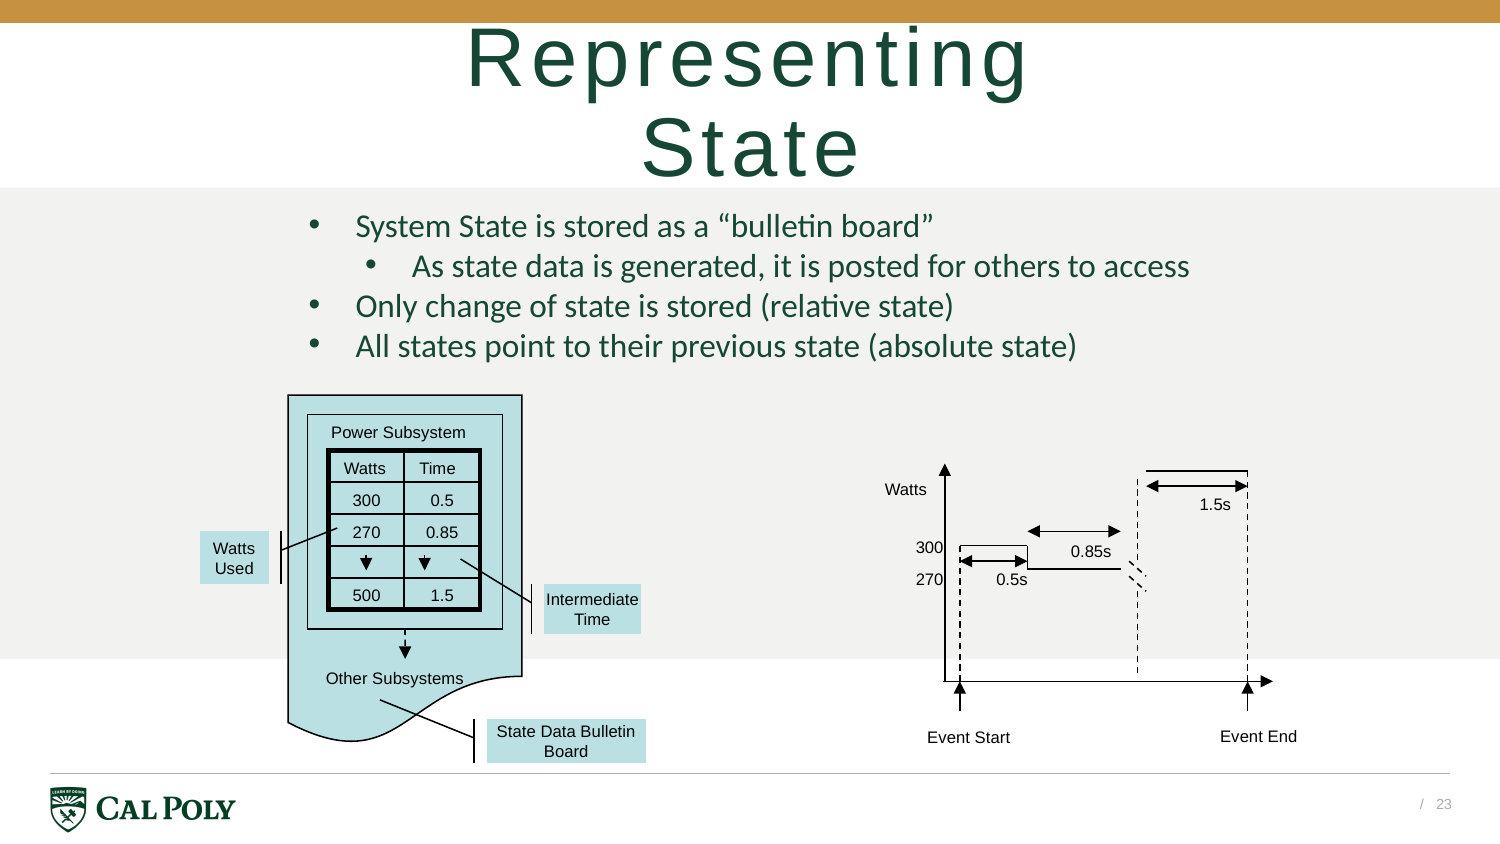

# Representing State
System State is stored as a “bulletin board”
As state data is generated, it is posted for others to access
Only change of state is stored (relative state)
All states point to their previous state (absolute state)

Power Subsystem
Watts
Time
300
0.5
270
0.85

500
1.5
Watts Used
Other Subsystems
State Data Bulletin Board
Intermediate Time
Watts
1.5s
300
0.85s
270
0.5s
Event End
Event Start
/   23